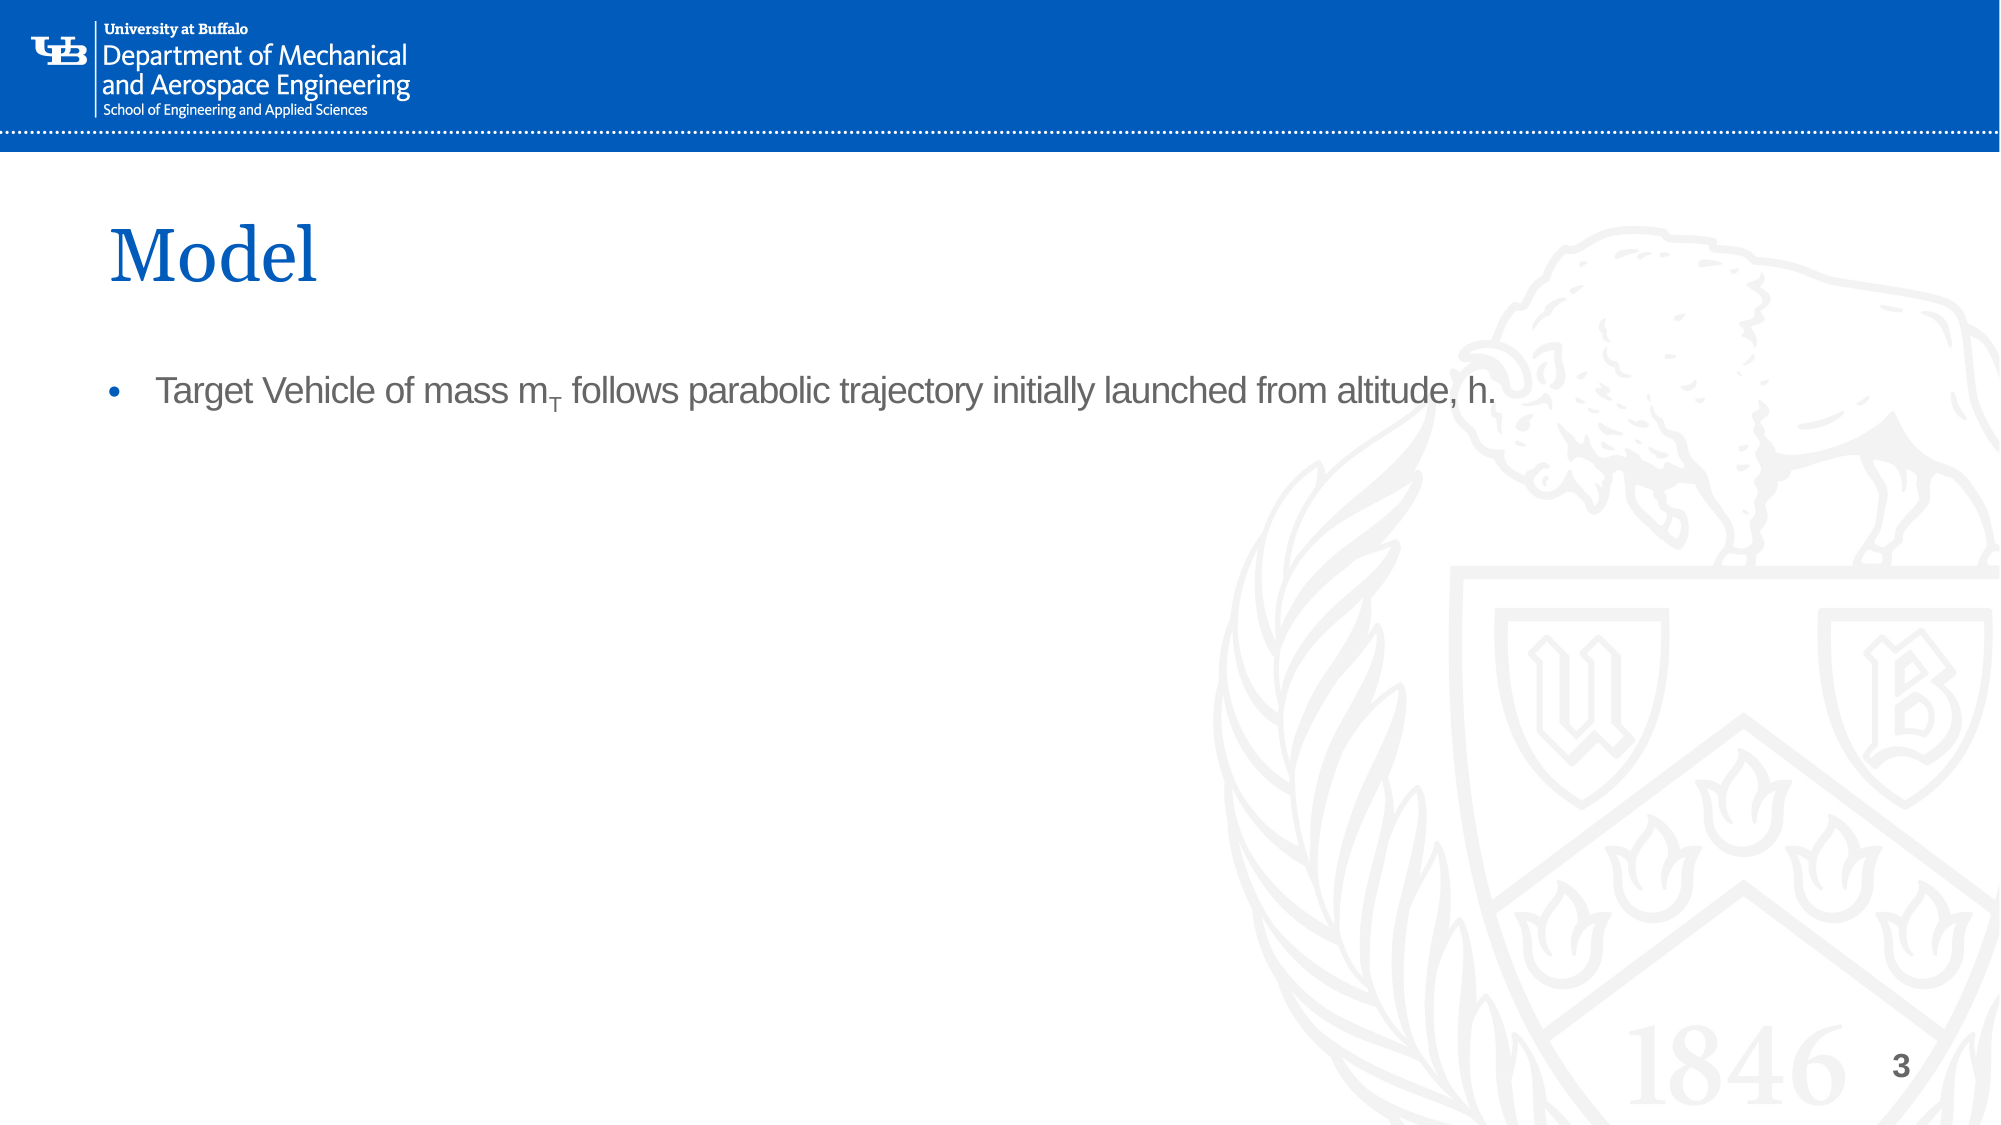

# Model
Target Vehicle of mass mT follows parabolic trajectory initially launched from altitude, h.